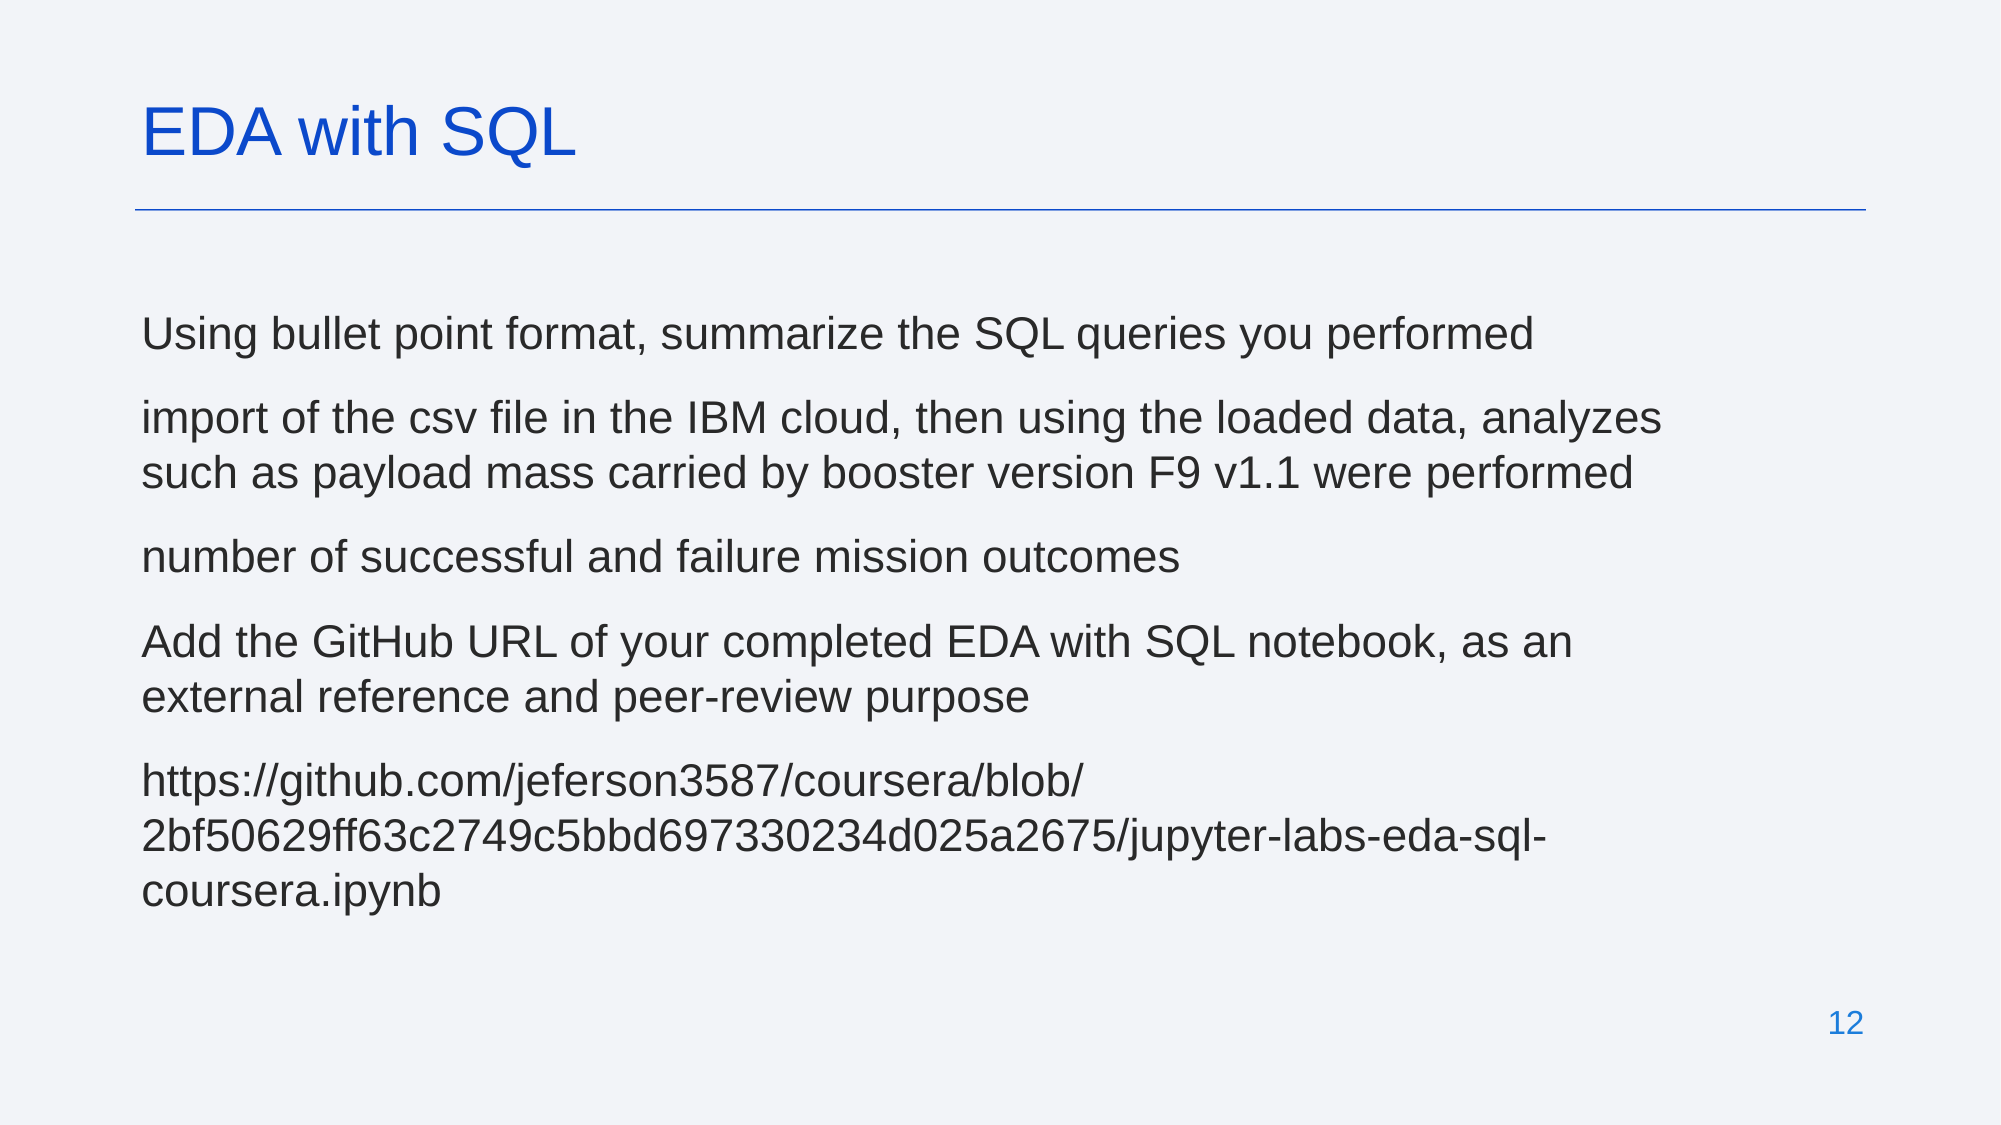

EDA with SQL
Using bullet point format, summarize the SQL queries you performed
import of the csv file in the IBM cloud, then using the loaded data, analyzes such as payload mass carried by booster version F9 v1.1 were performed
number of successful and failure mission outcomes
Add the GitHub URL of your completed EDA with SQL notebook, as an external reference and peer-review purpose
https://github.com/jeferson3587/coursera/blob/2bf50629ff63c2749c5bbd697330234d025a2675/jupyter-labs-eda-sql-coursera.ipynb

12